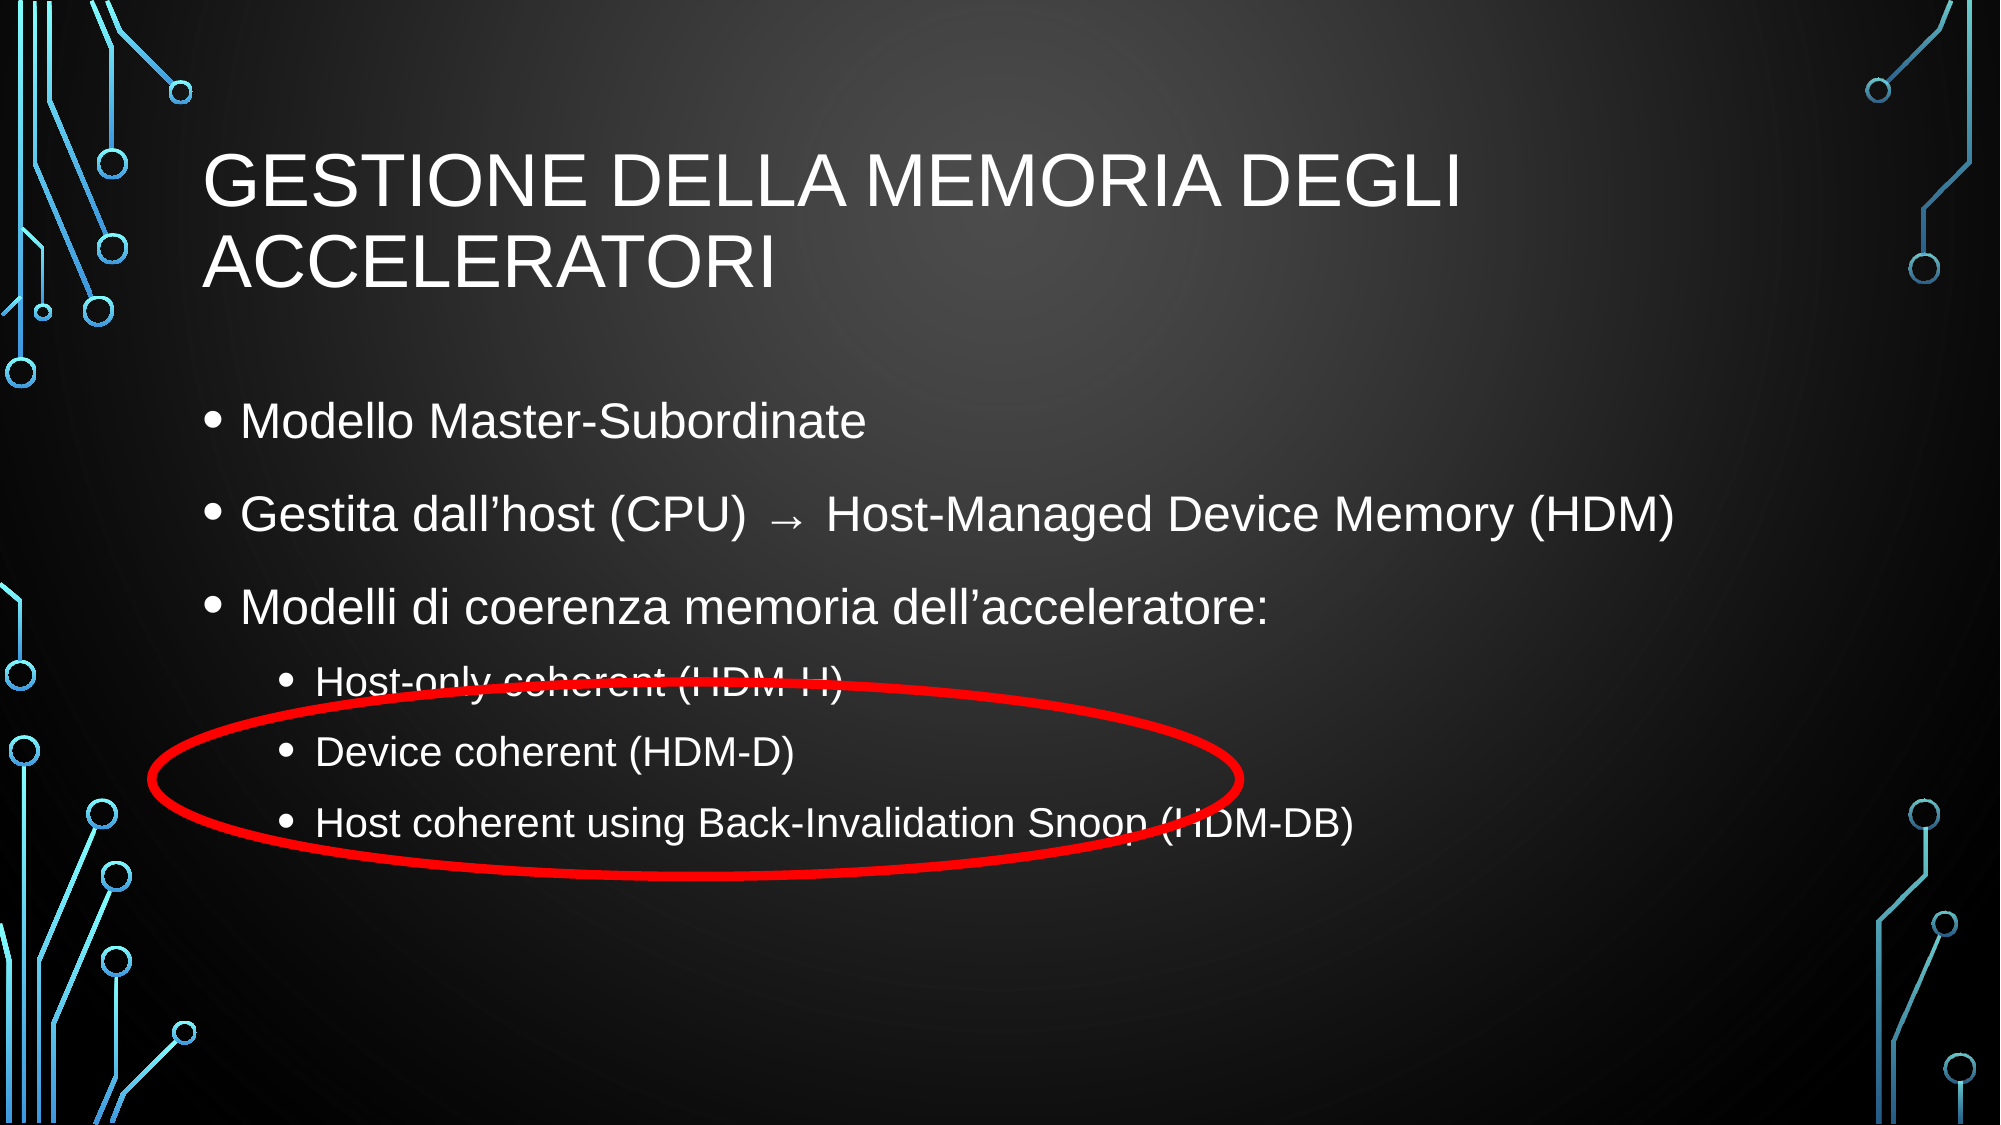

# Gestione della memoria degli acceleratori
Modello Master-Subordinate
Gestita dall’host (CPU) → Host-Managed Device Memory (HDM)
Modelli di coerenza memoria dell’acceleratore:
Host-only coherent (HDM-H)
Device coherent (HDM-D)
Host coherent using Back-Invalidation Snoop (HDM-DB)